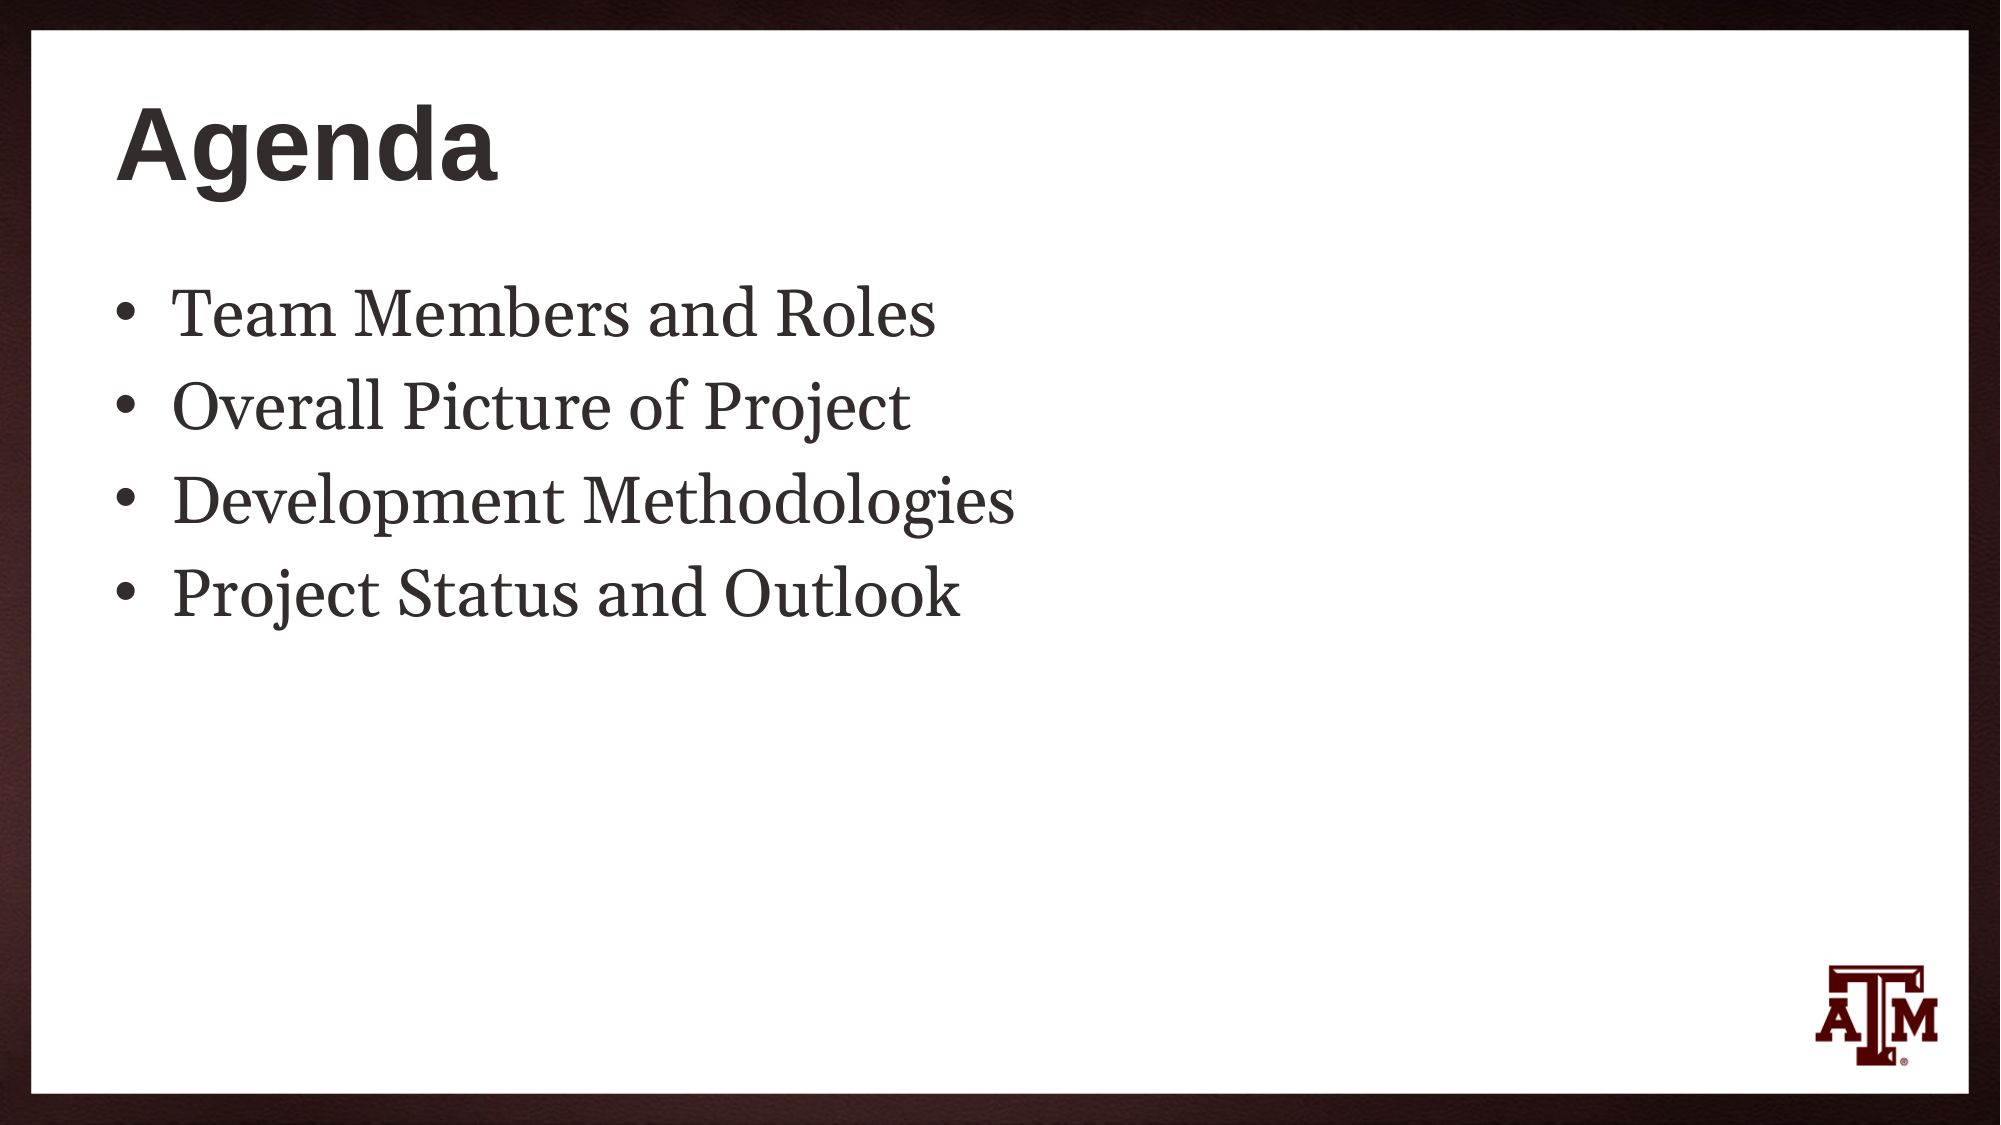

# Agenda
Team Members and Roles
Overall Picture of Project
Development Methodologies
Project Status and Outlook